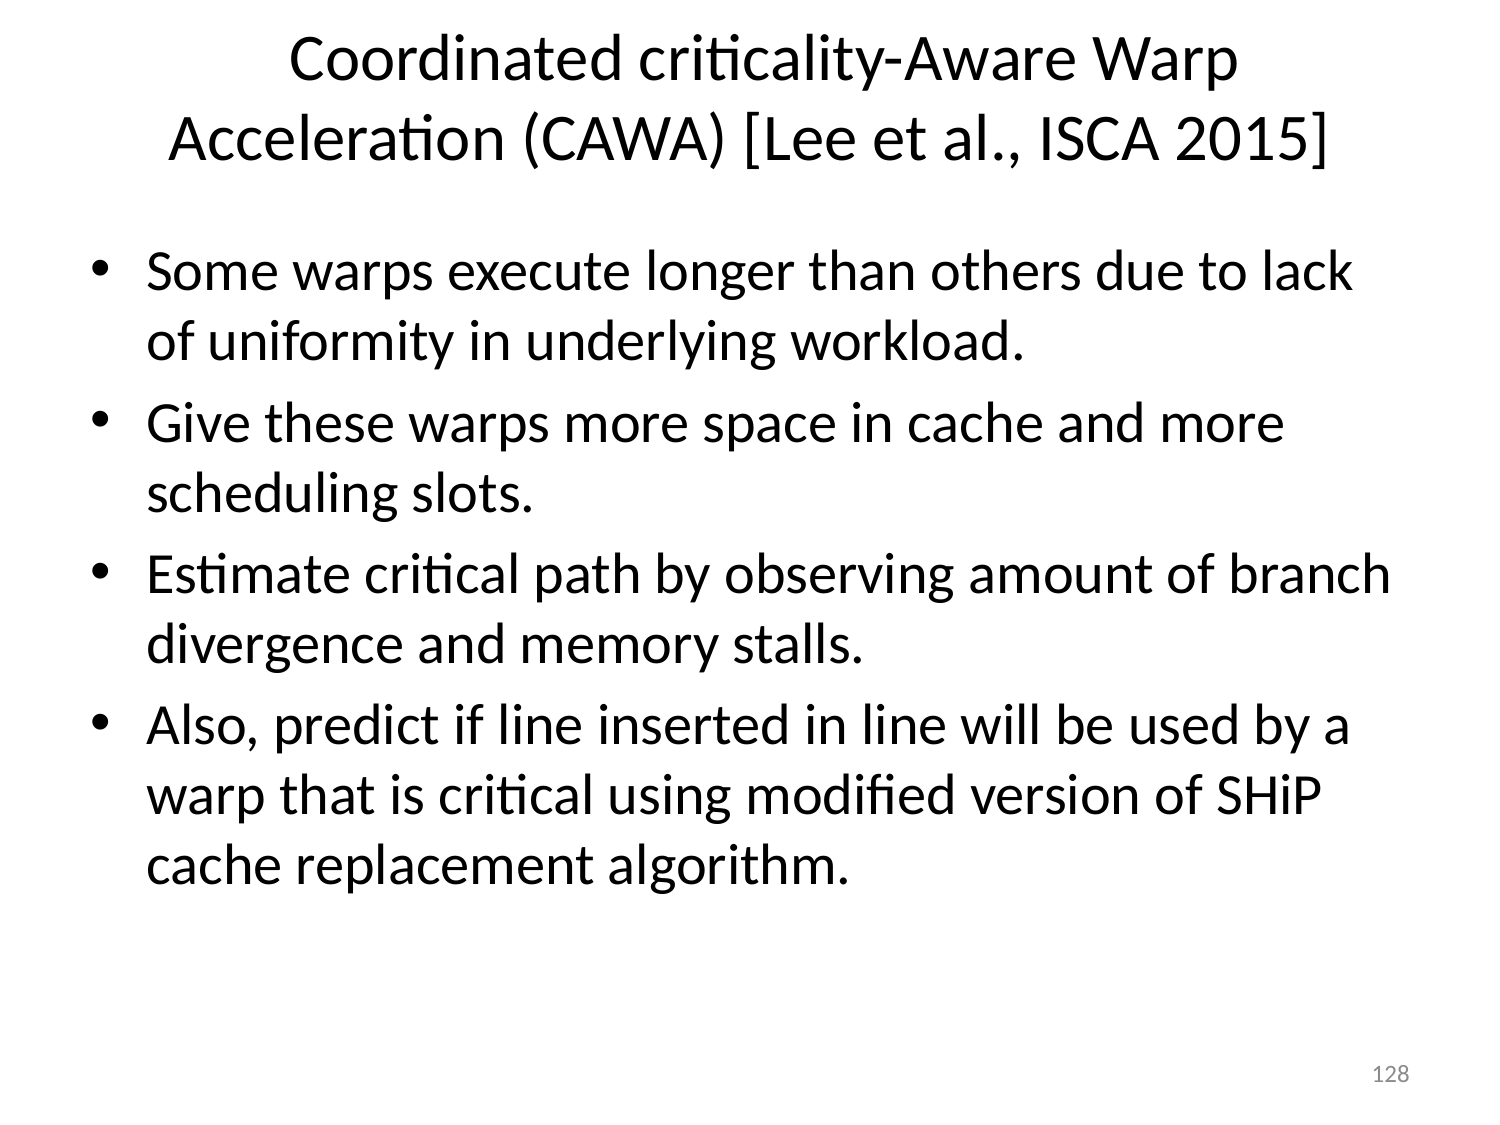

# Coordinated criticality-Aware Warp Acceleration (CAWA) [Lee et al., ISCA 2015]
Some warps execute longer than others due to lack of uniformity in underlying workload.
Give these warps more space in cache and more scheduling slots.
Estimate critical path by observing amount of branch divergence and memory stalls.
Also, predict if line inserted in line will be used by a warp that is critical using modified version of SHiP cache replacement algorithm.

128